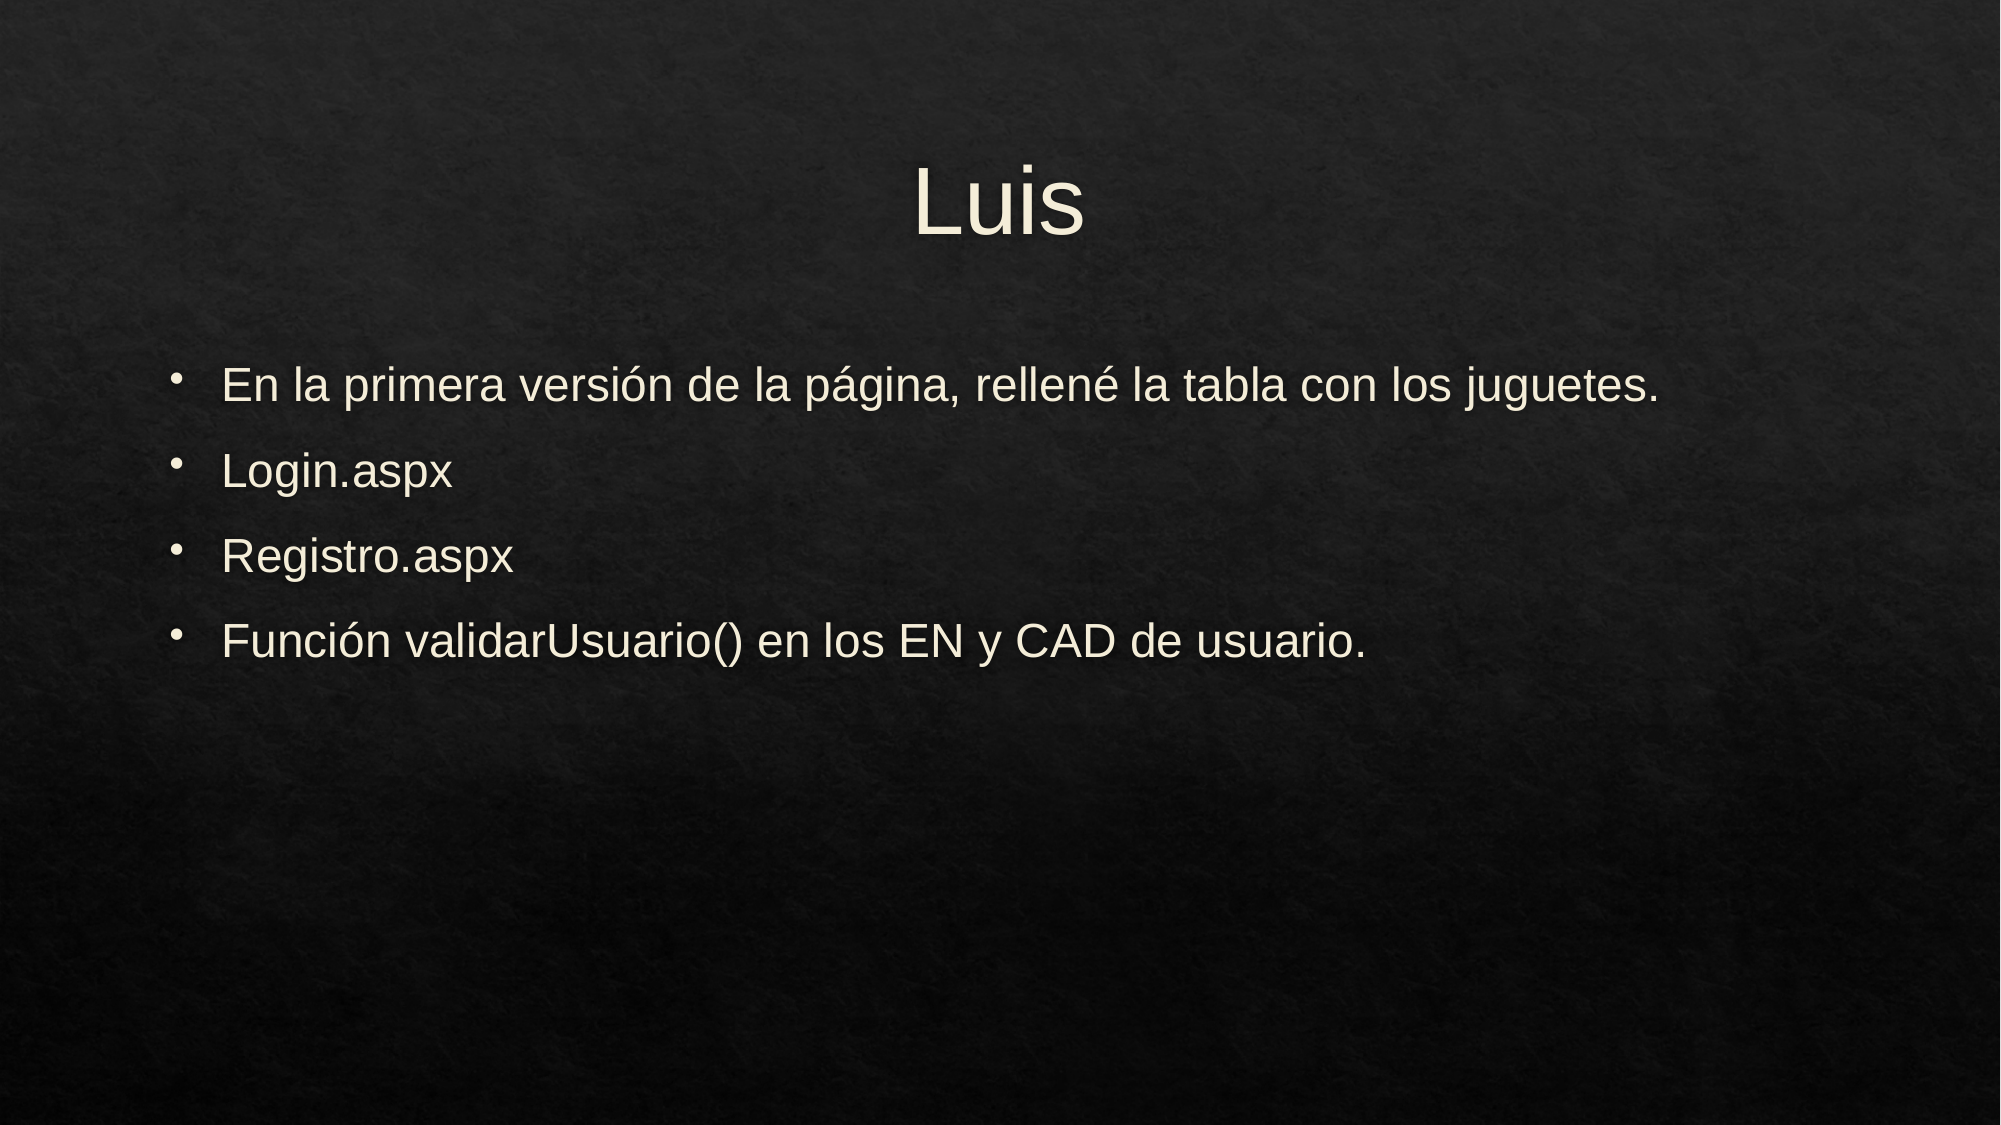

# Luis
En la primera versión de la página, rellené la tabla con los juguetes.
Login.aspx
Registro.aspx
Función validarUsuario() en los EN y CAD de usuario.